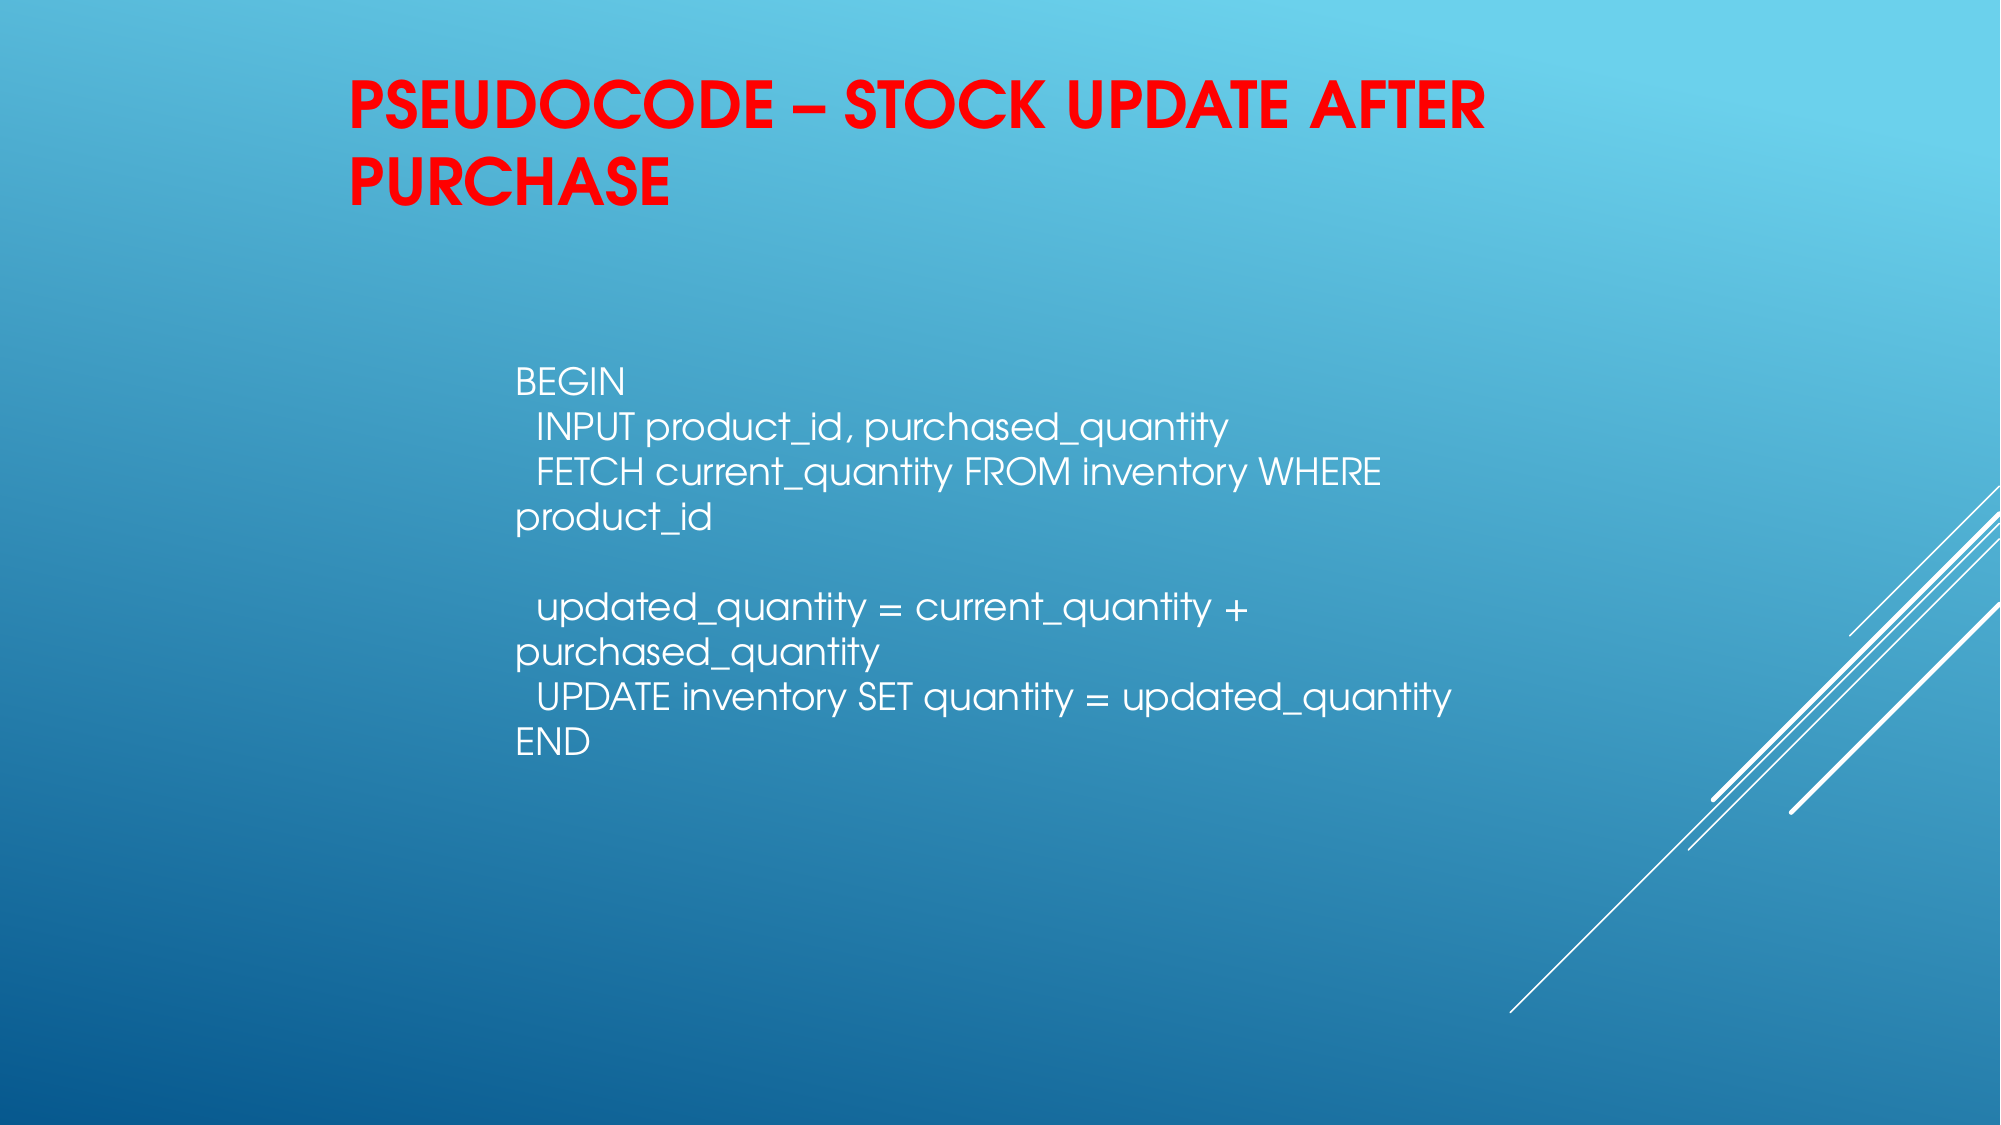

# Pseudocode – Stock Update After Purchase
BEGIN
  INPUT product_id, purchased_quantity
  FETCH current_quantity FROM inventory WHERE product_id

  updated_quantity = current_quantity + purchased_quantity
  UPDATE inventory SET quantity = updated_quantity
END